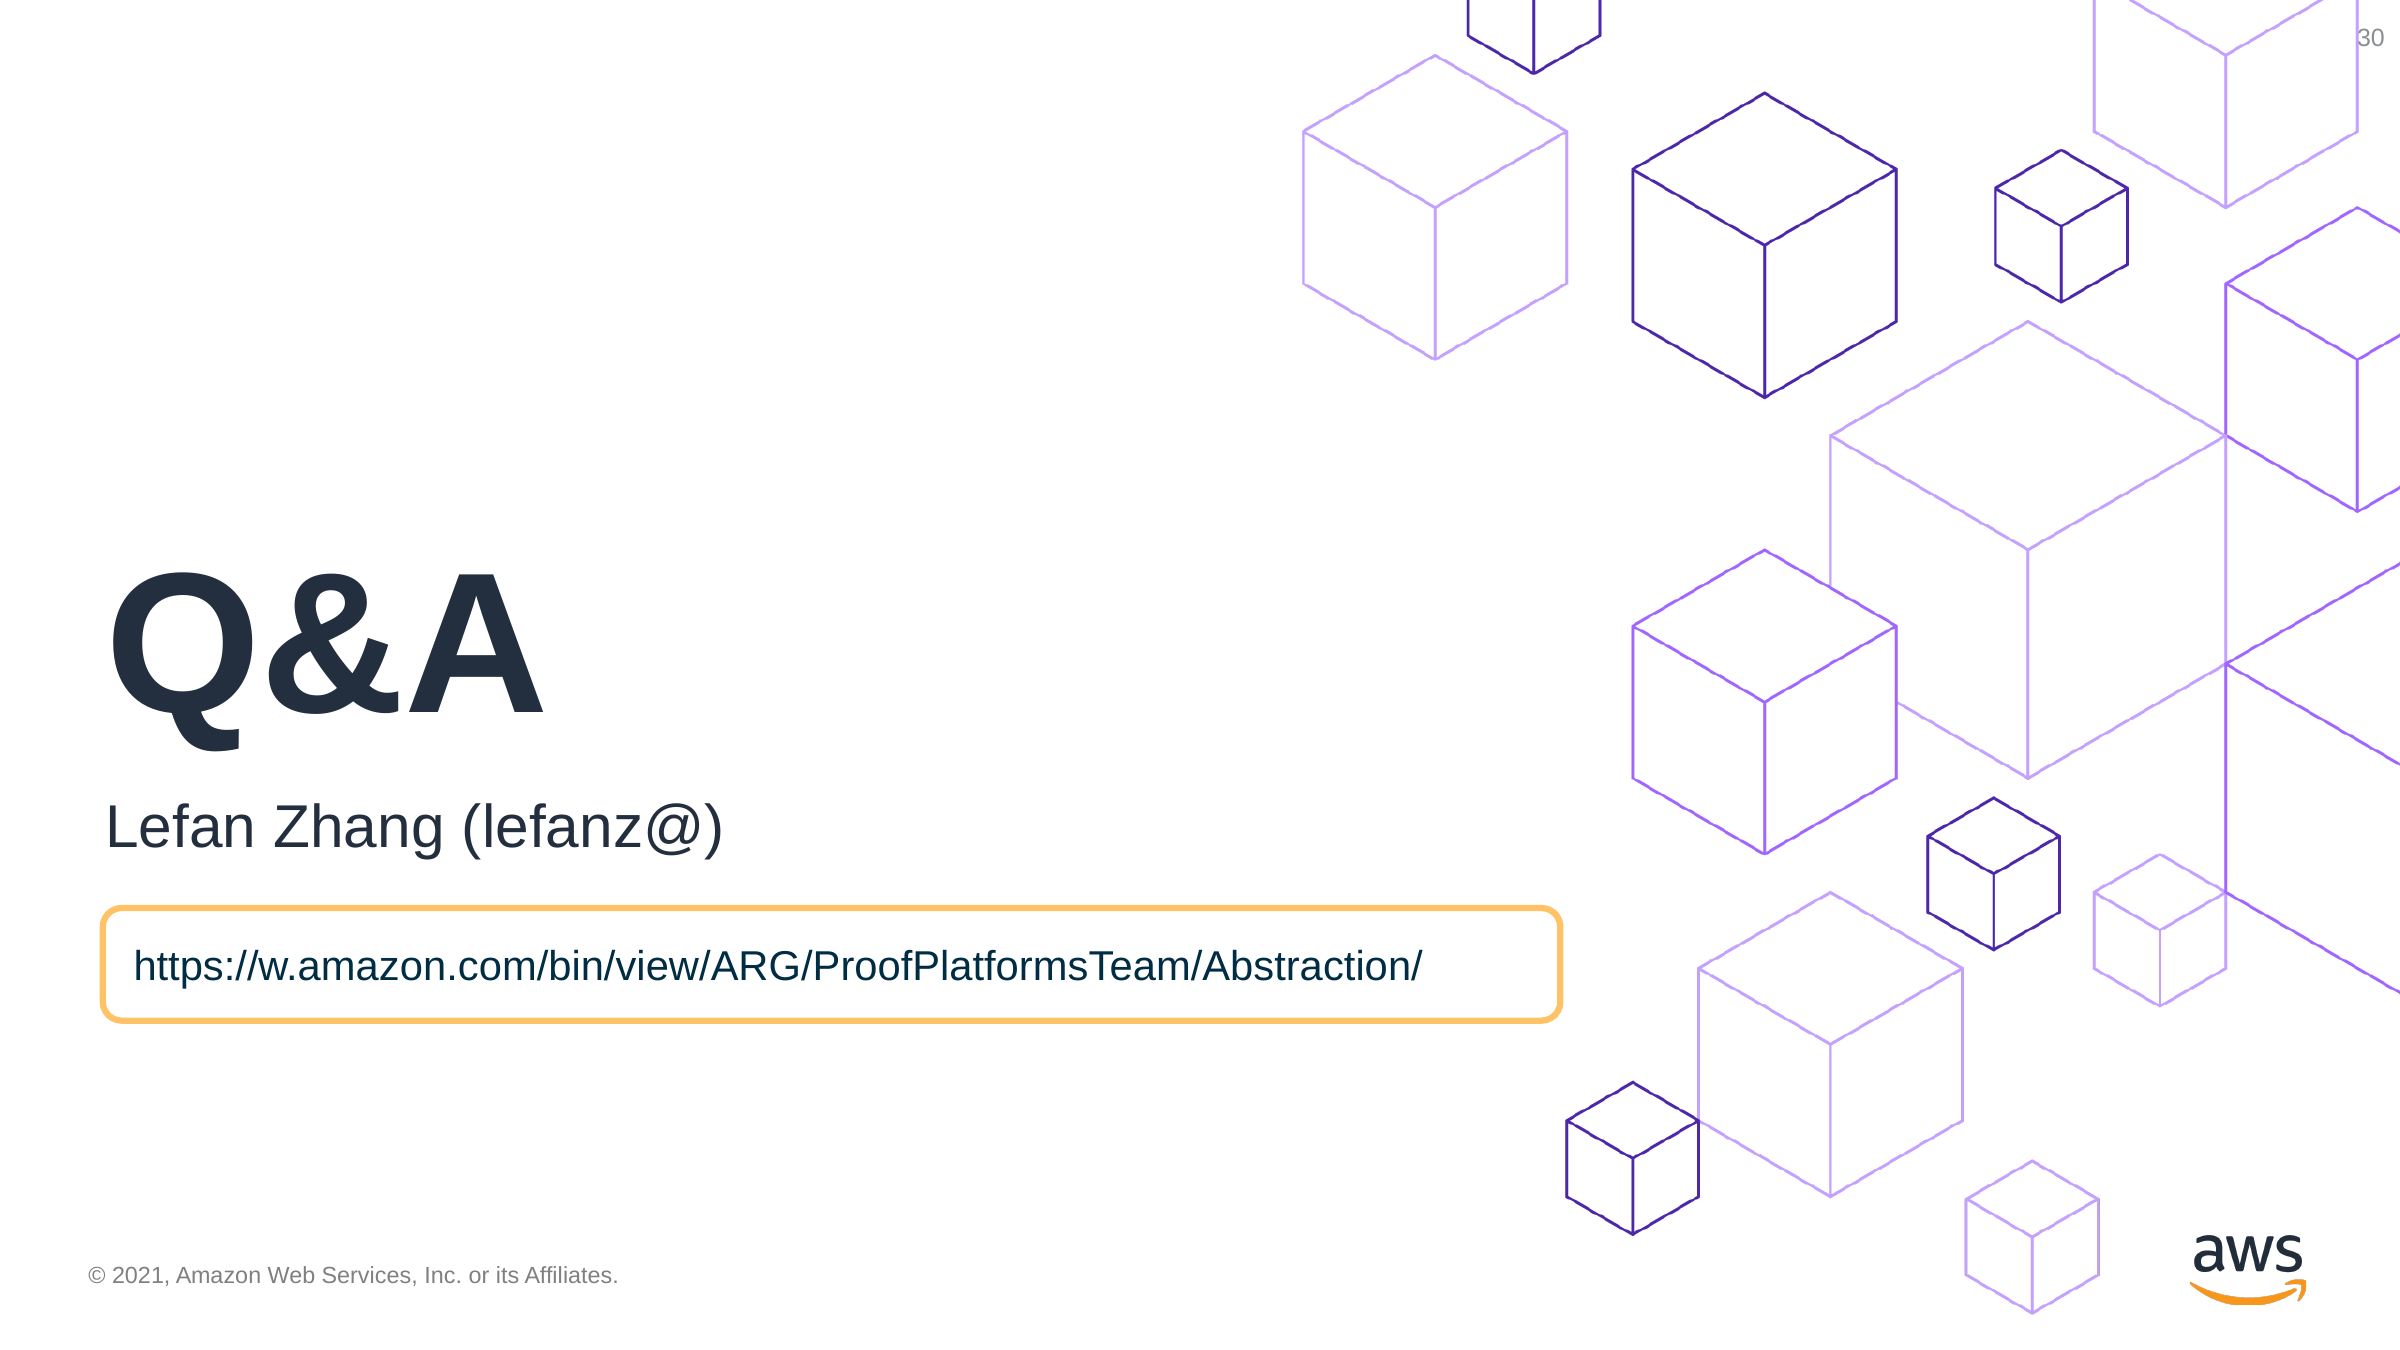

30
# Q&A
Lefan Zhang (lefanz@)

https://w.amazon.com/bin/view/ARG/ProofPlatformsTeam/Abstraction/